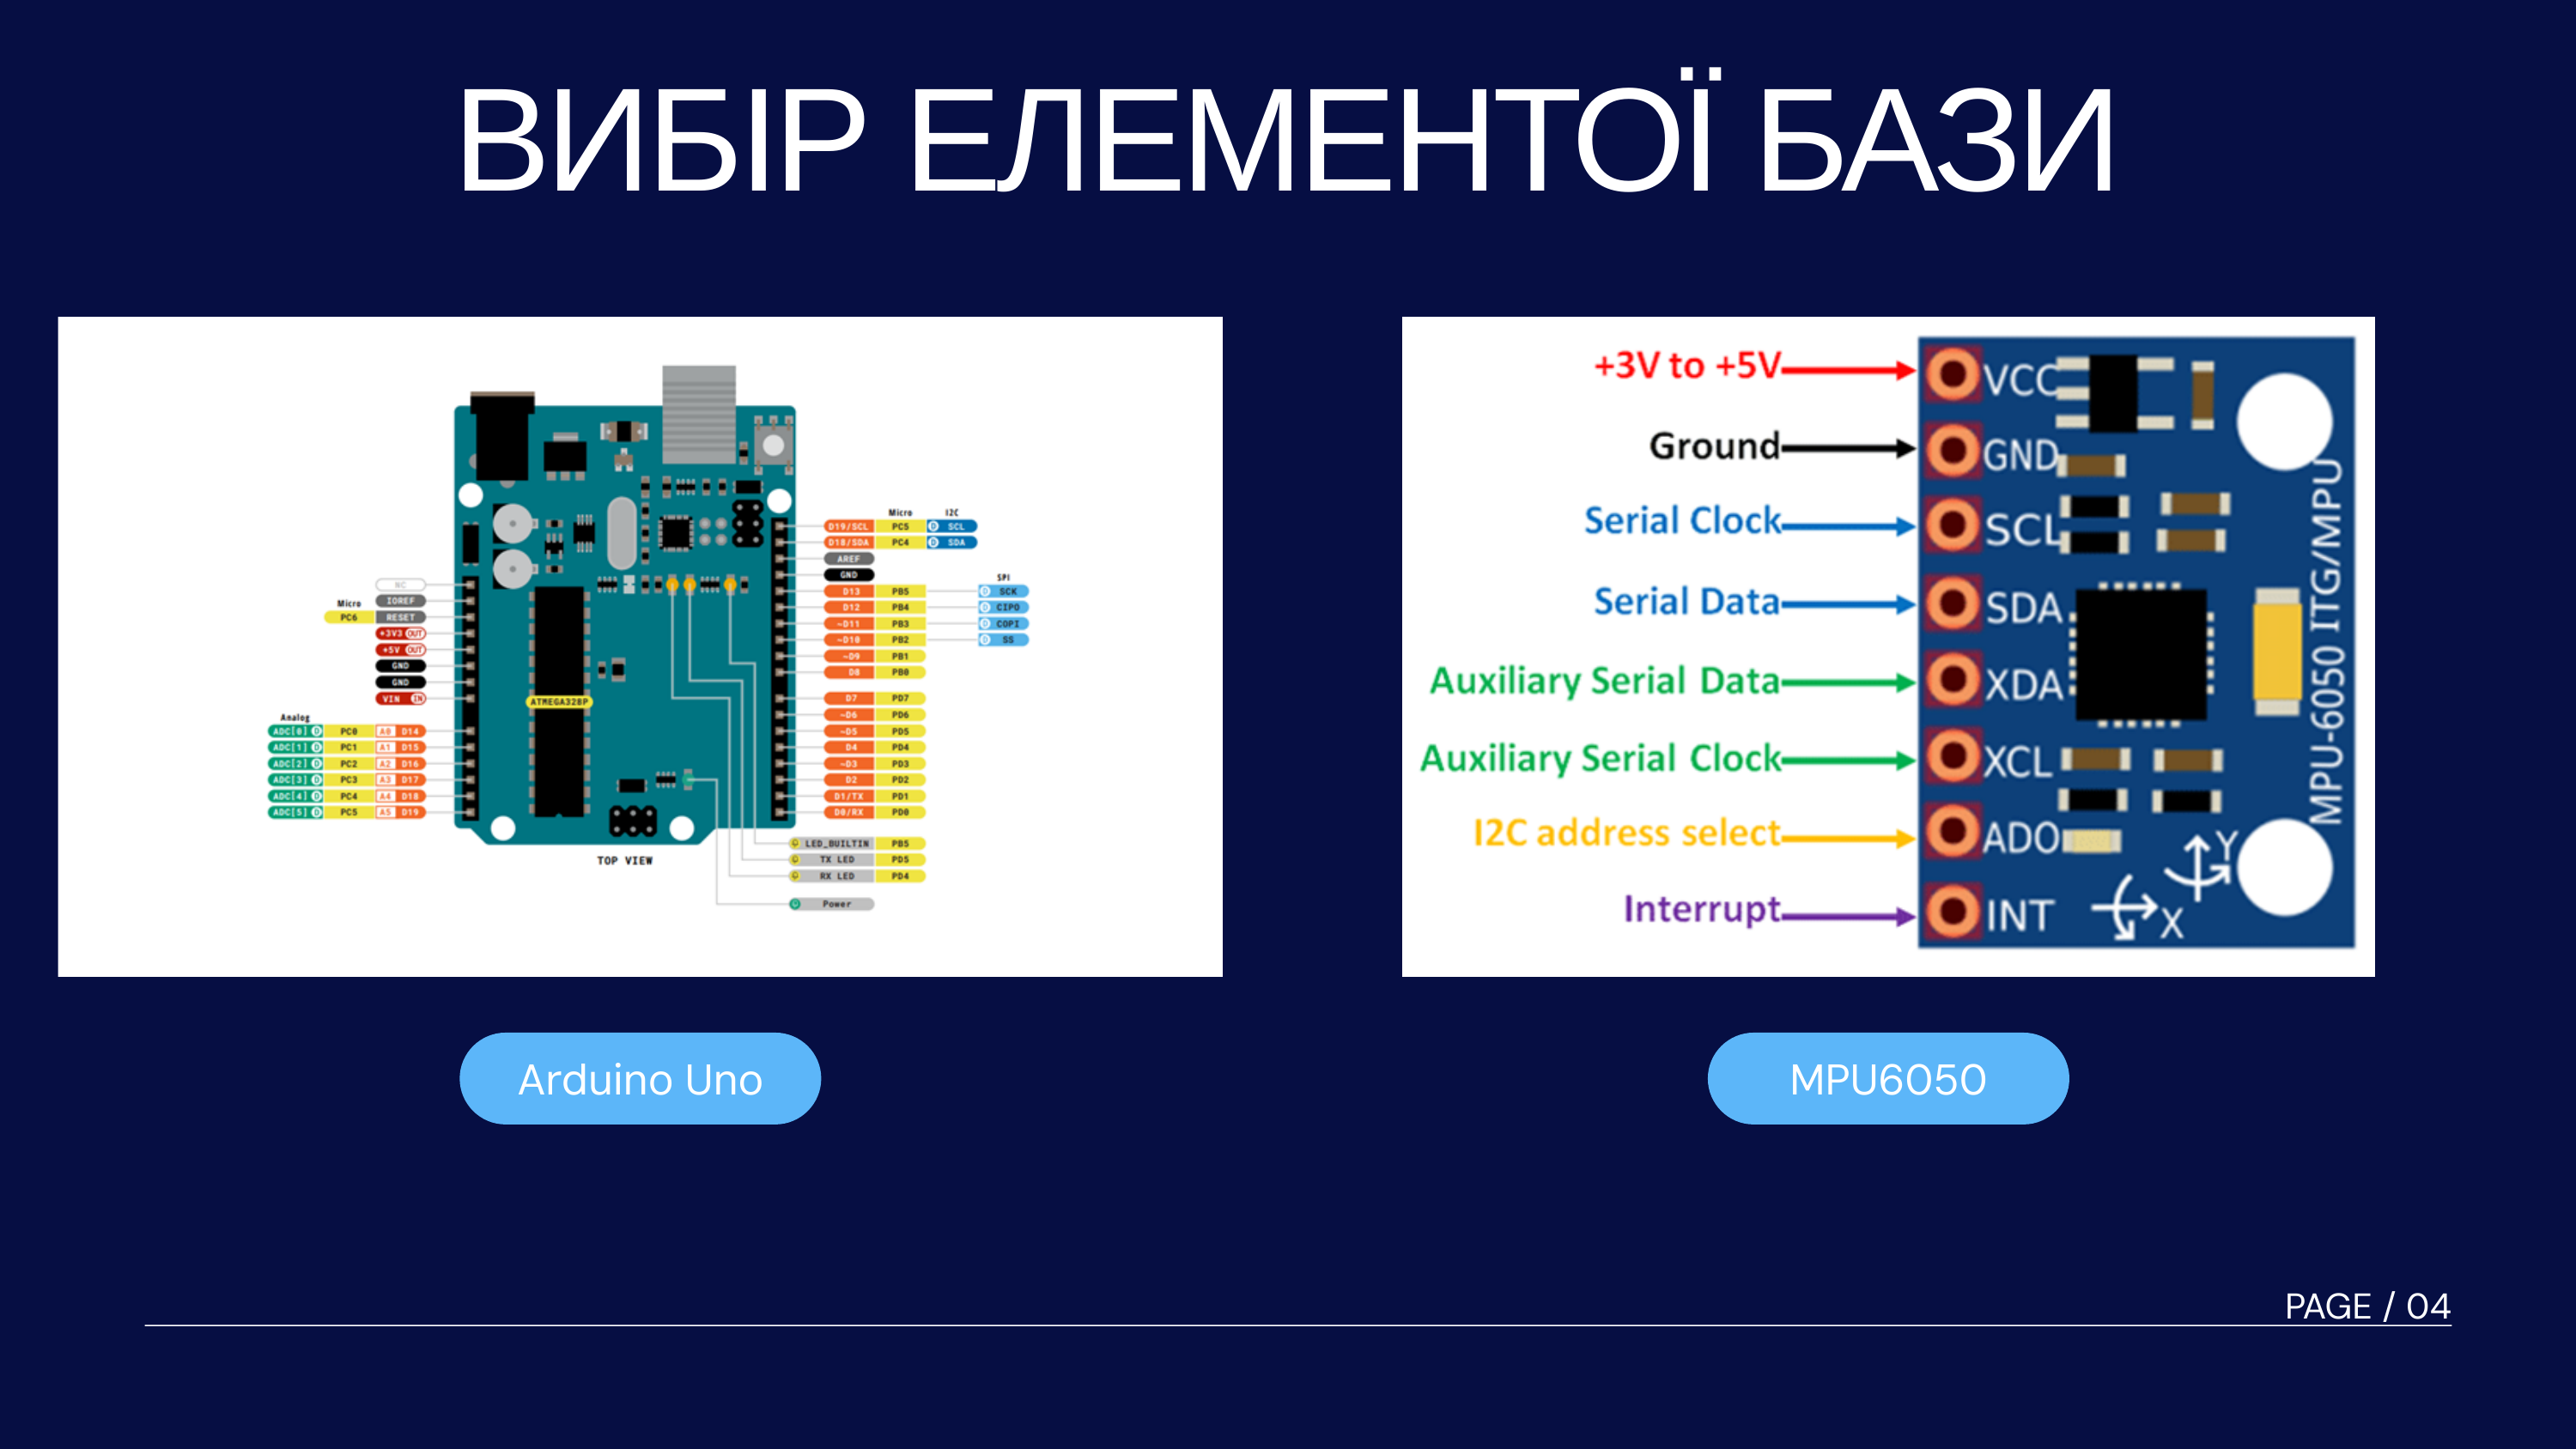

ВИБІР ЕЛЕМЕНТОЇ БАЗИ

Arduino Uno

MPU6050
 PAGE / 04